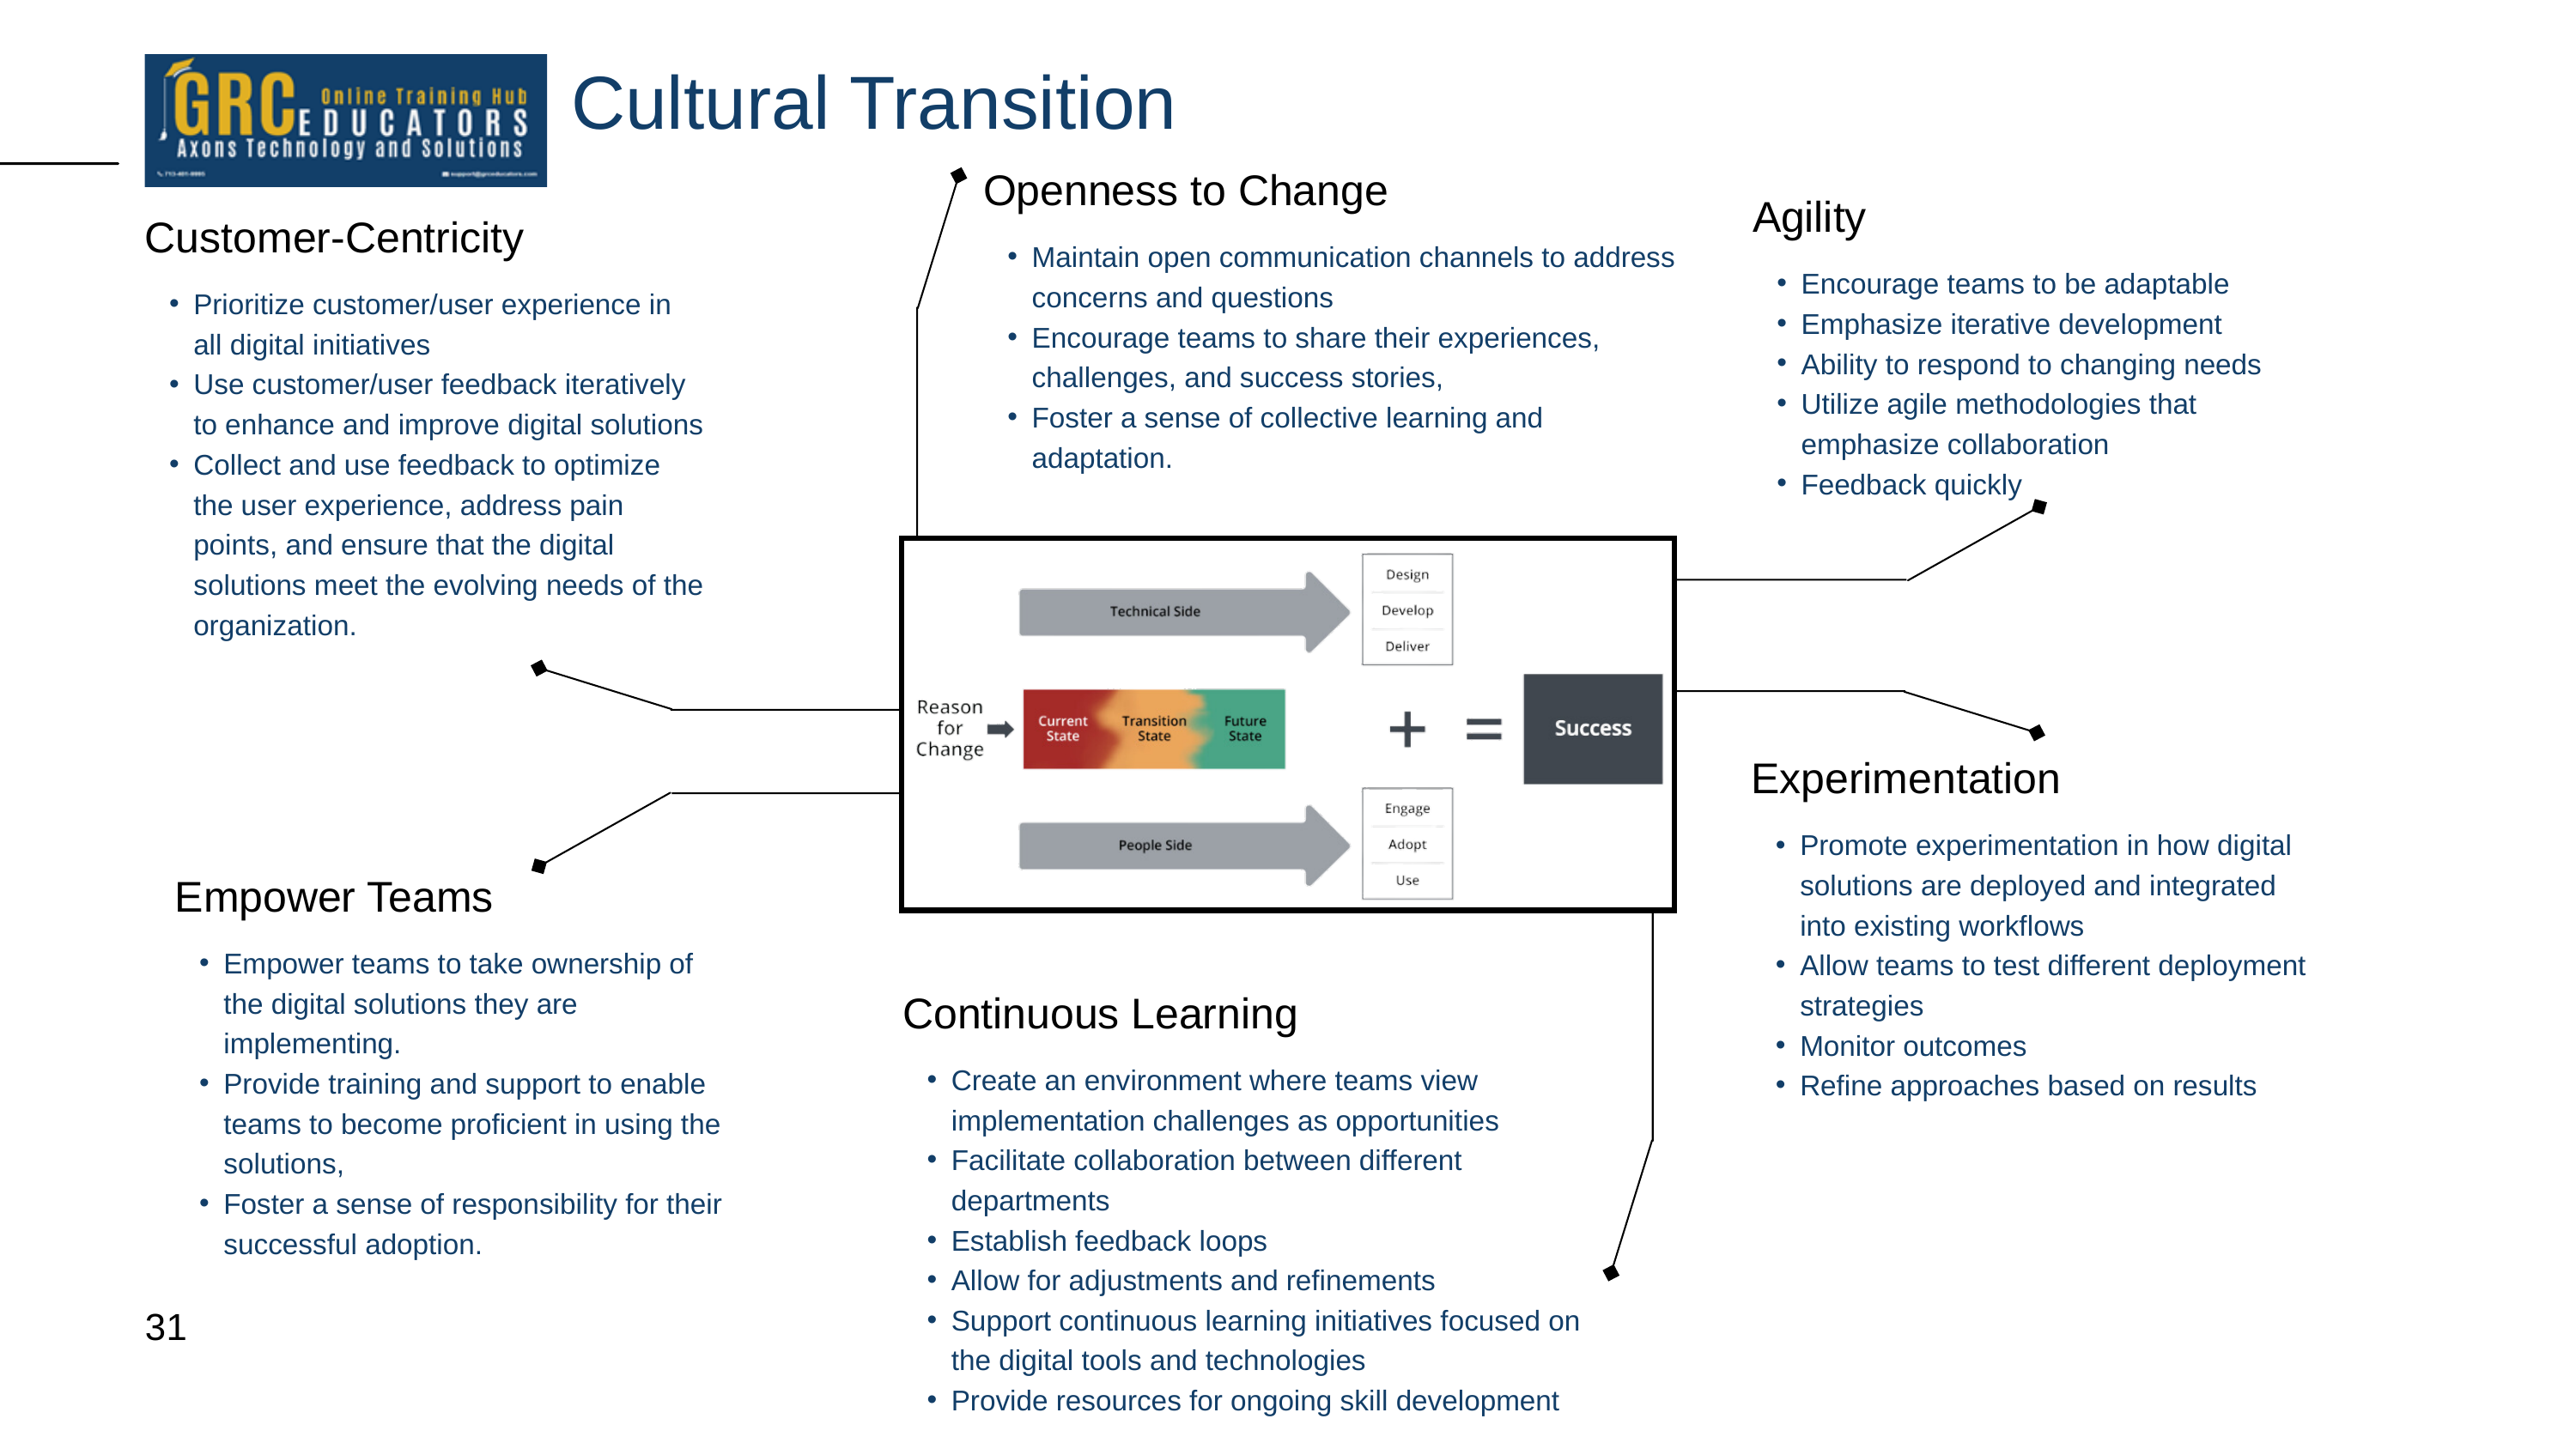

Cultural Transition

Openness to Change
Maintain open communication channels to address concerns and questions
Encourage teams to share their experiences, challenges, and success stories,
Foster a sense of collective learning and adaptation.

Agility
Encourage teams to be adaptable
Emphasize iterative development
Ability to respond to changing needs
Utilize agile methodologies that emphasize collaboration
Feedback quickly
Customer-Centricity
Prioritize customer/user experience in all digital initiatives
Use customer/user feedback iteratively to enhance and improve digital solutions
Collect and use feedback to optimize the user experience, address pain points, and ensure that the digital solutions meet the evolving needs of the organization.

Experimentation
Promote experimentation in how digital solutions are deployed and integrated into existing workflows
Allow teams to test different deployment strategies
Monitor outcomes
Refine approaches based on results

Empower Teams
Empower teams to take ownership of the digital solutions they are implementing.
Provide training and support to enable teams to become proficient in using the solutions,
Foster a sense of responsibility for their successful adoption.
Continuous Learning
Create an environment where teams view implementation challenges as opportunities
Facilitate collaboration between different departments
Establish feedback loops
Allow for adjustments and refinements
Support continuous learning initiatives focused on the digital tools and technologies
Provide resources for ongoing skill development

31